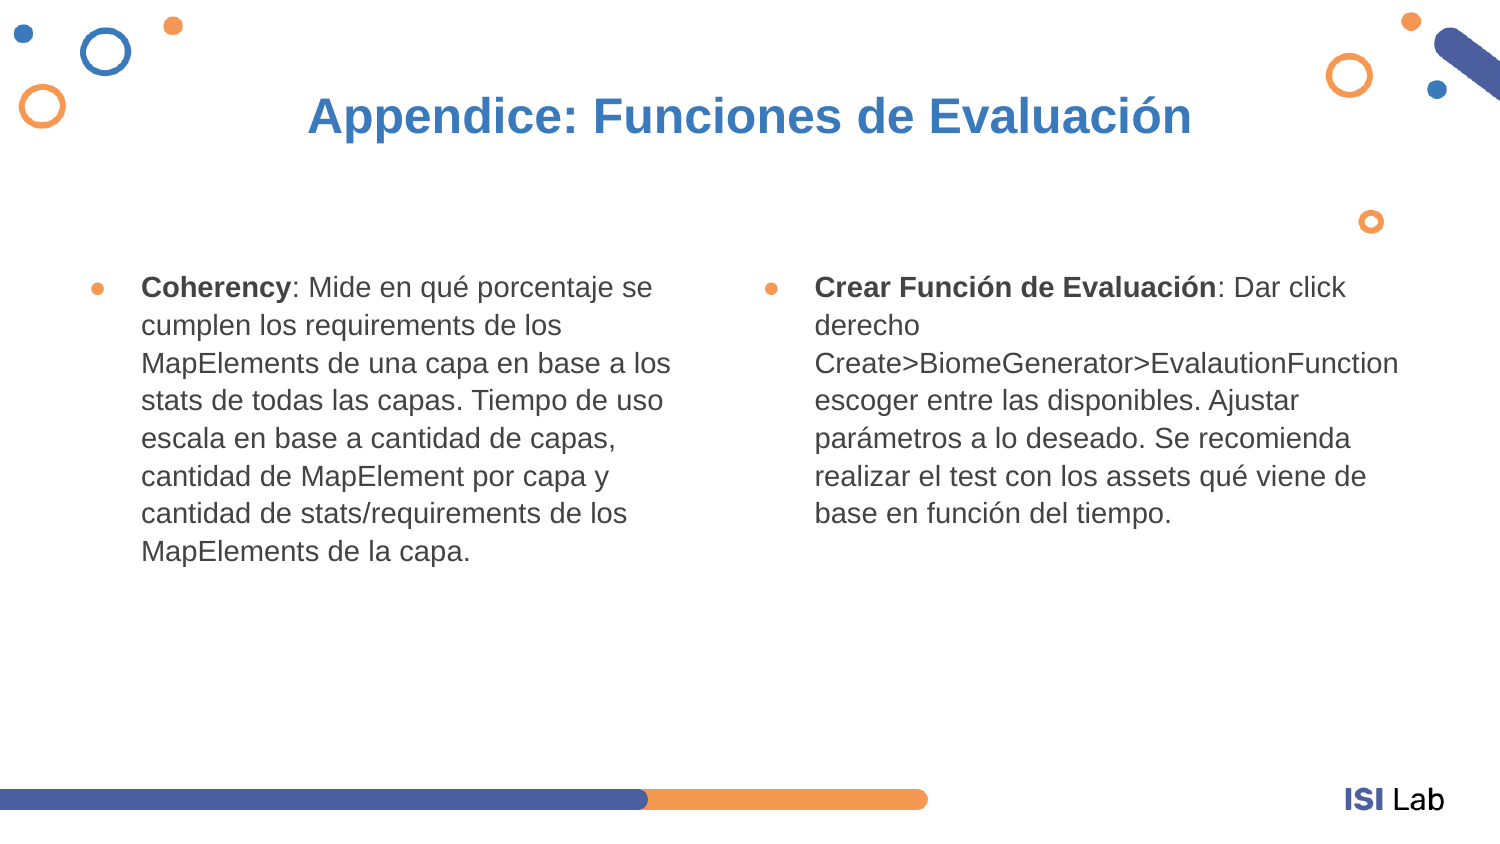

# Appendice: Funciones de Evaluación
Coherency: Mide en qué porcentaje se cumplen los requirements de los MapElements de una capa en base a los stats de todas las capas. Tiempo de uso escala en base a cantidad de capas, cantidad de MapElement por capa y cantidad de stats/requirements de los MapElements de la capa.
Crear Función de Evaluación: Dar click derecho Create>BiomeGenerator>EvalautionFunction escoger entre las disponibles. Ajustar parámetros a lo deseado. Se recomienda realizar el test con los assets qué viene de base en función del tiempo.